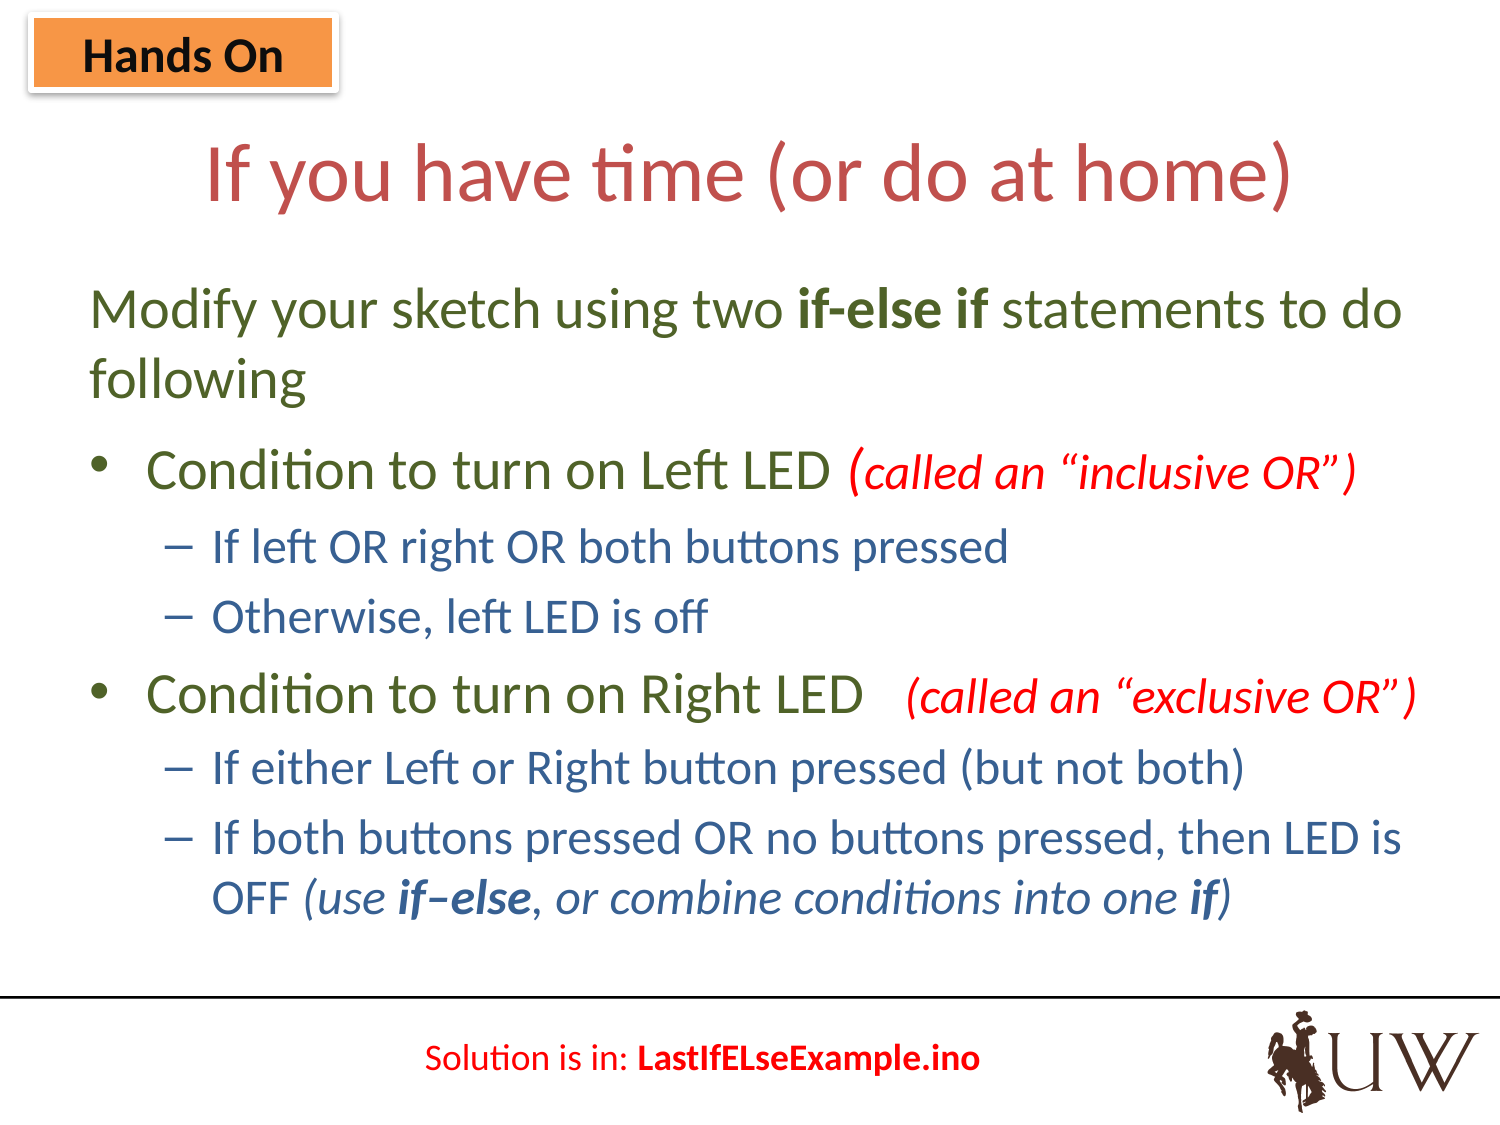

Hands On
# If you have time (or do at home)
Modify your sketch using two if-else if statements to do following
Condition to turn on Left LED (called an “inclusive OR”)
If left OR right OR both buttons pressed
Otherwise, left LED is off
Condition to turn on Right LED   (called an “exclusive OR”)
If either Left or Right button pressed (but not both)
If both buttons pressed OR no buttons pressed, then LED is OFF (use if–else, or combine conditions into one if)
Solution is in: LastIfELseExample.ino